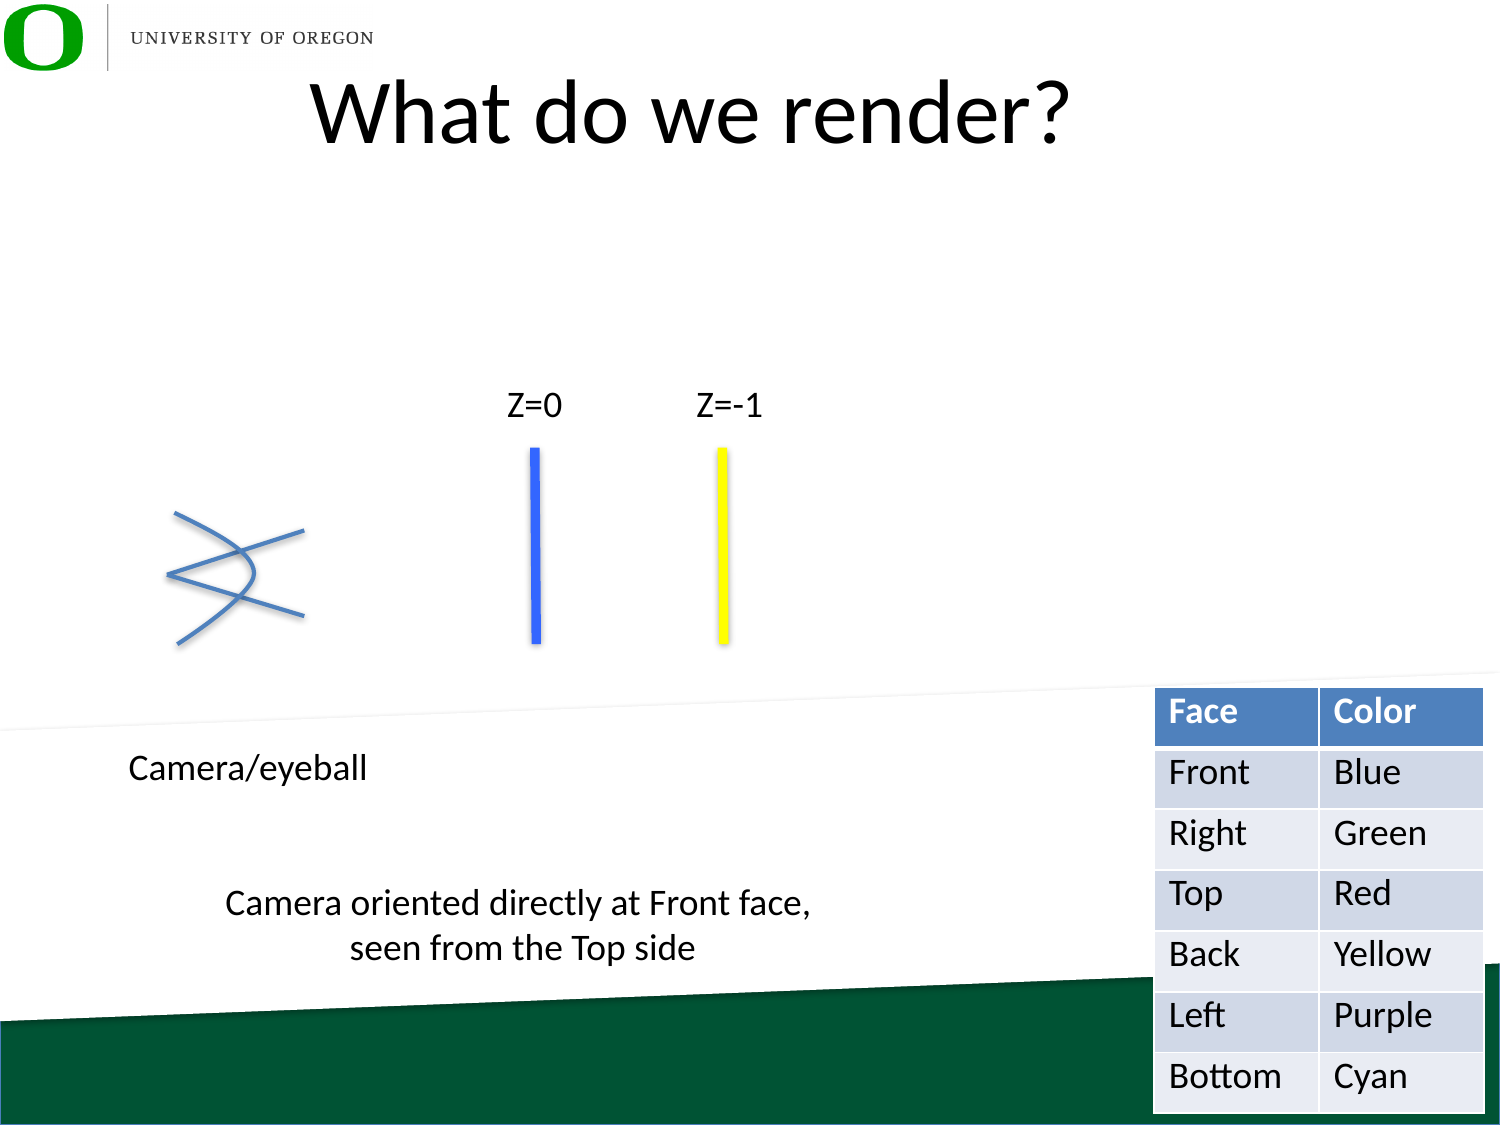

# What do we render?
Z=0
Z=-1

| Face | Color |
| --- | --- |
| Front | Blue |
| Right | Green |
| Top | Red |
| Back | Yellow |
| Left | Purple |
| Bottom | Cyan |
Camera/eyeball
Camera oriented directly at Front face,
seen from the Top side